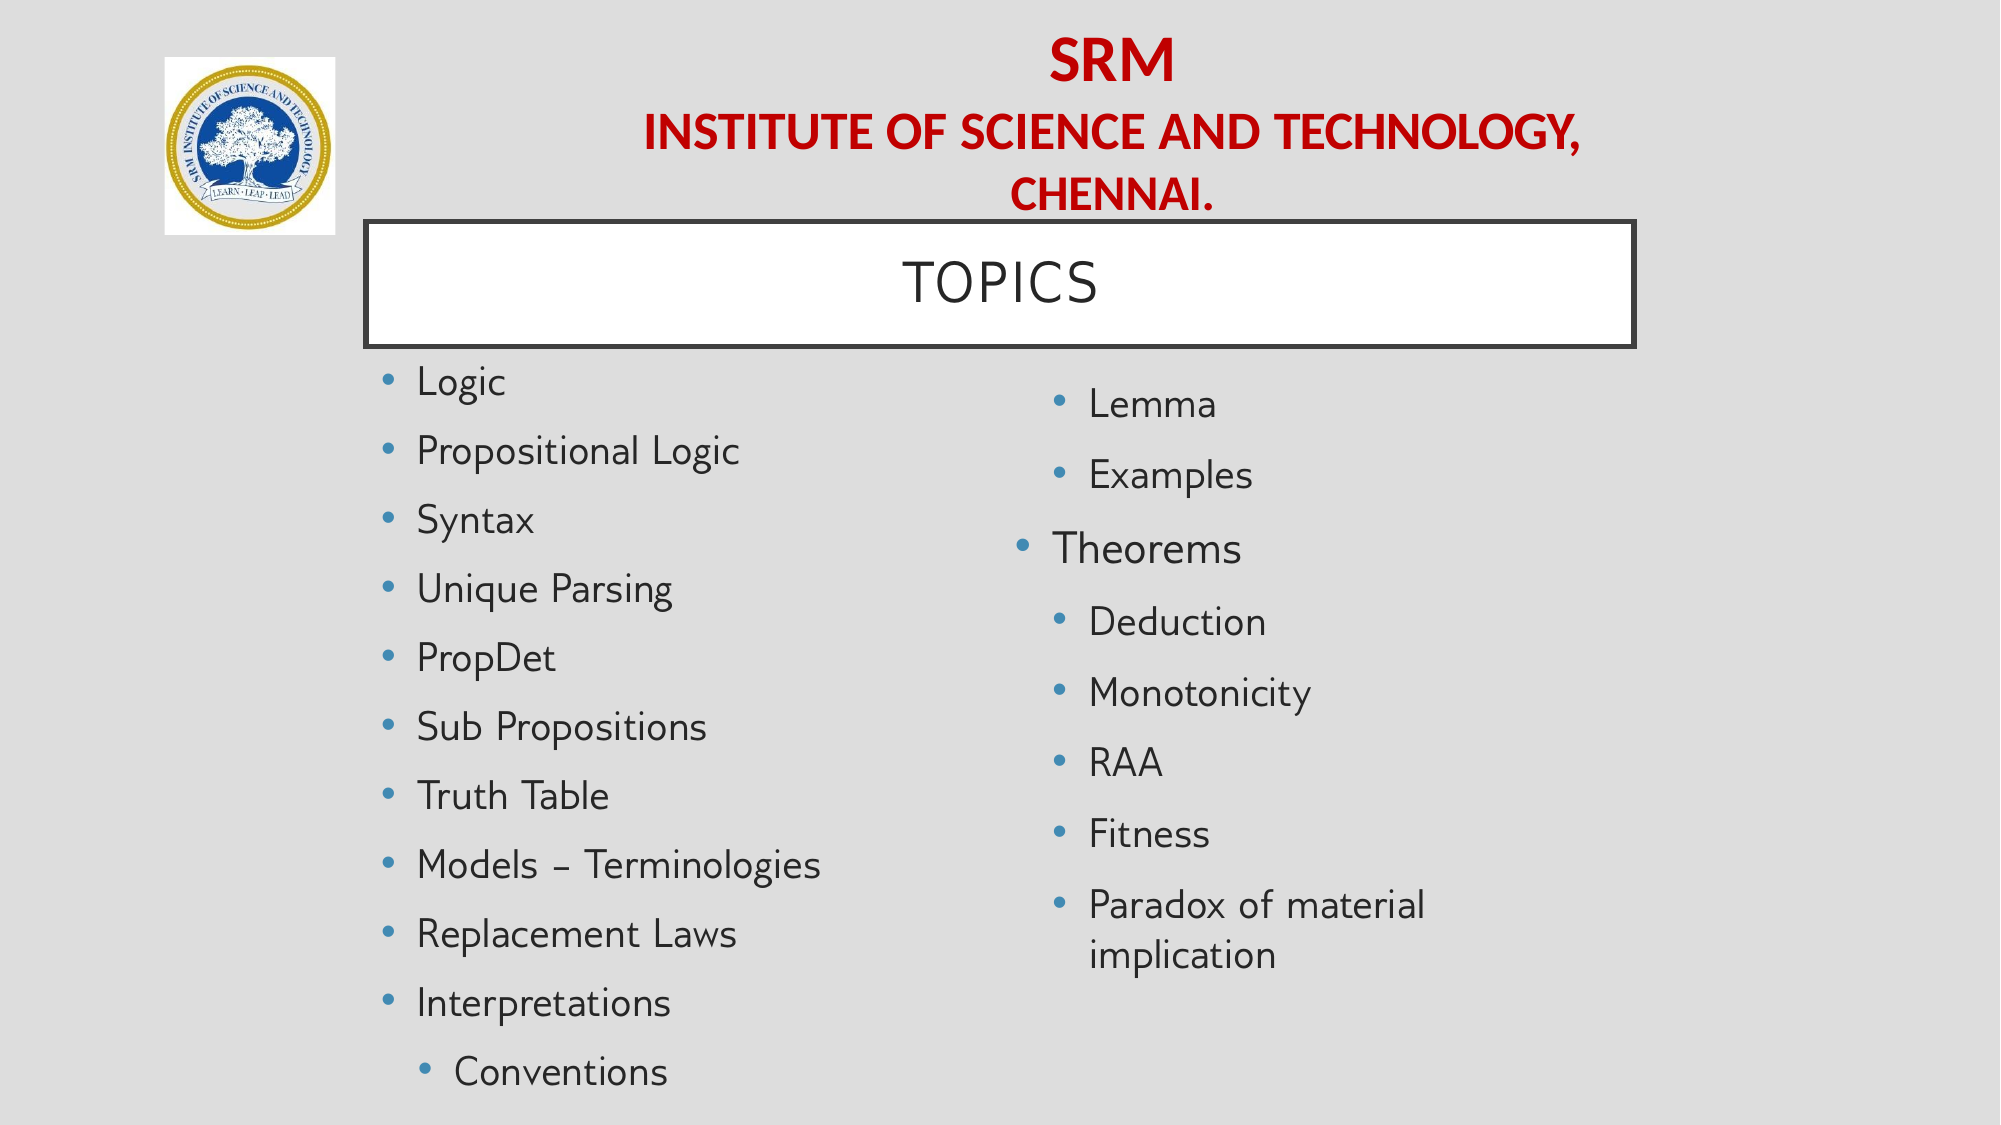

# TOPICS
Logic
Propositional Logic
Syntax
Unique Parsing
PropDet
Sub Propositions
Truth Table
Models – Terminologies
Replacement Laws
Interpretations
Conventions
Lemma
Examples
Theorems
Deduction
Monotonicity
RAA
Fitness
Paradox of material implication